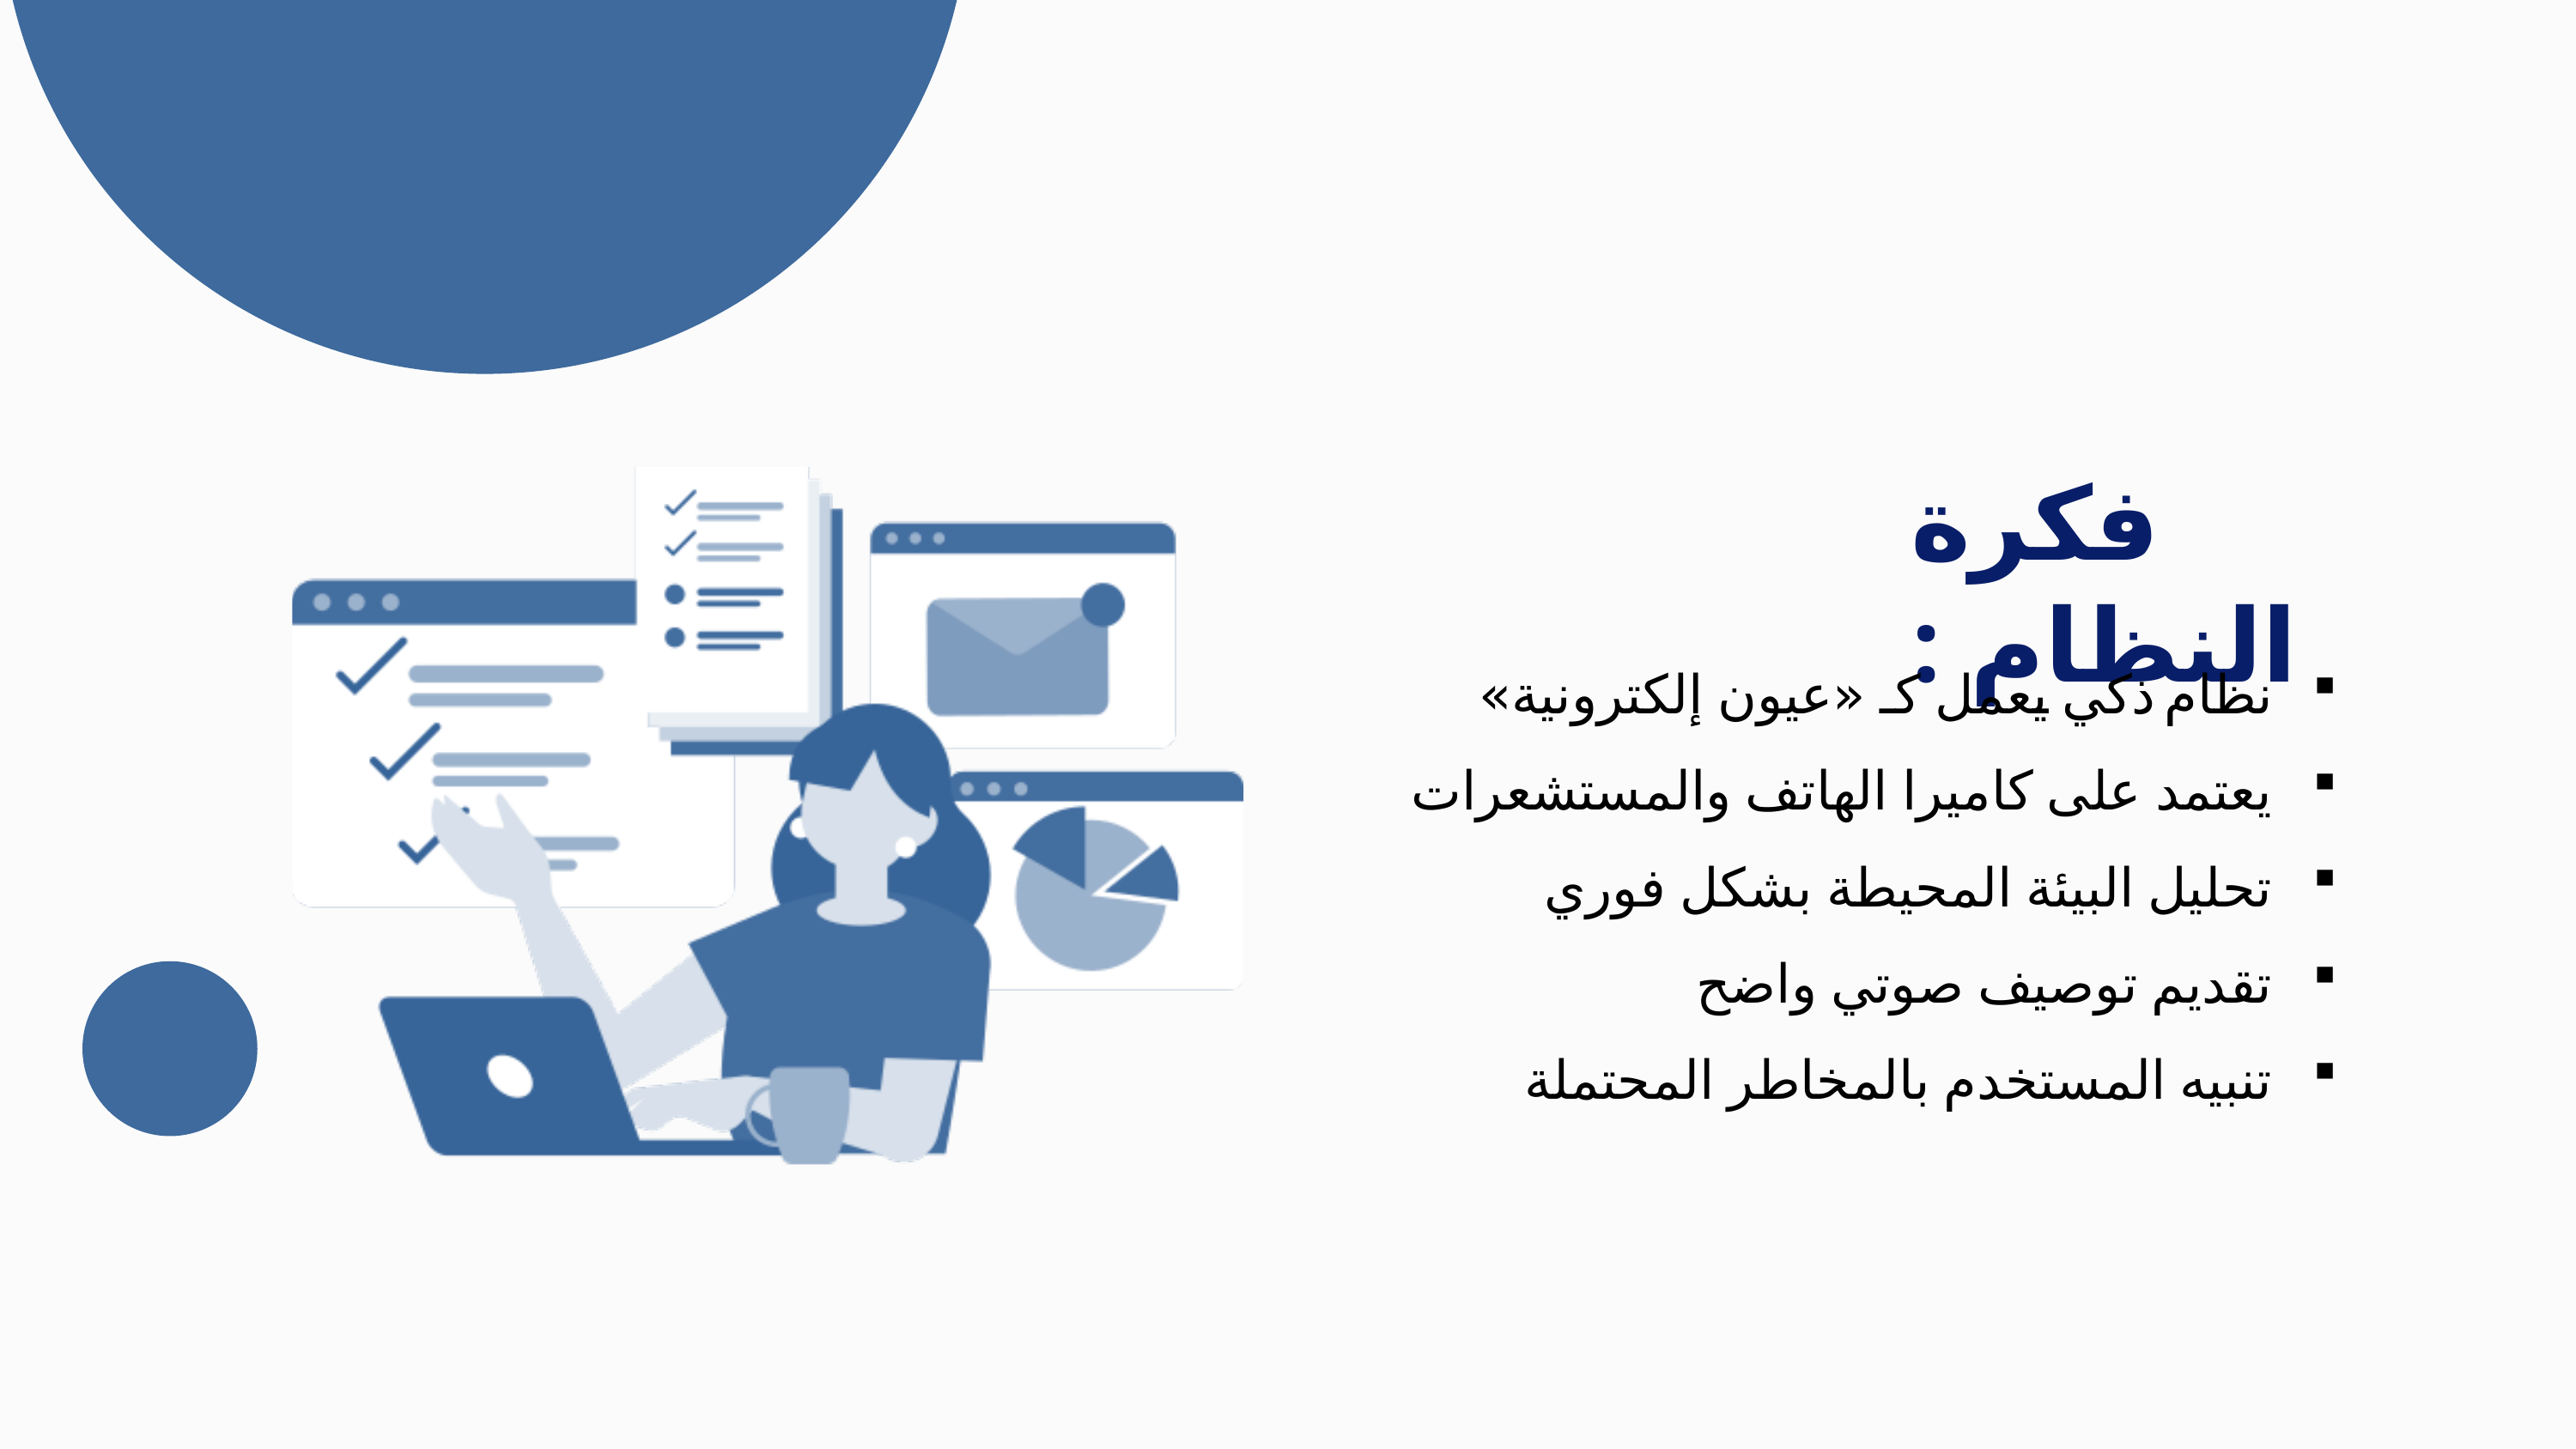

فكرة النظام :
نظام ذكي يعمل كـ «عيون إلكترونية»
يعتمد على كاميرا الهاتف والمستشعرات
تحليل البيئة المحيطة بشكل فوري
تقديم توصيف صوتي واضح
تنبيه المستخدم بالمخاطر المحتملة